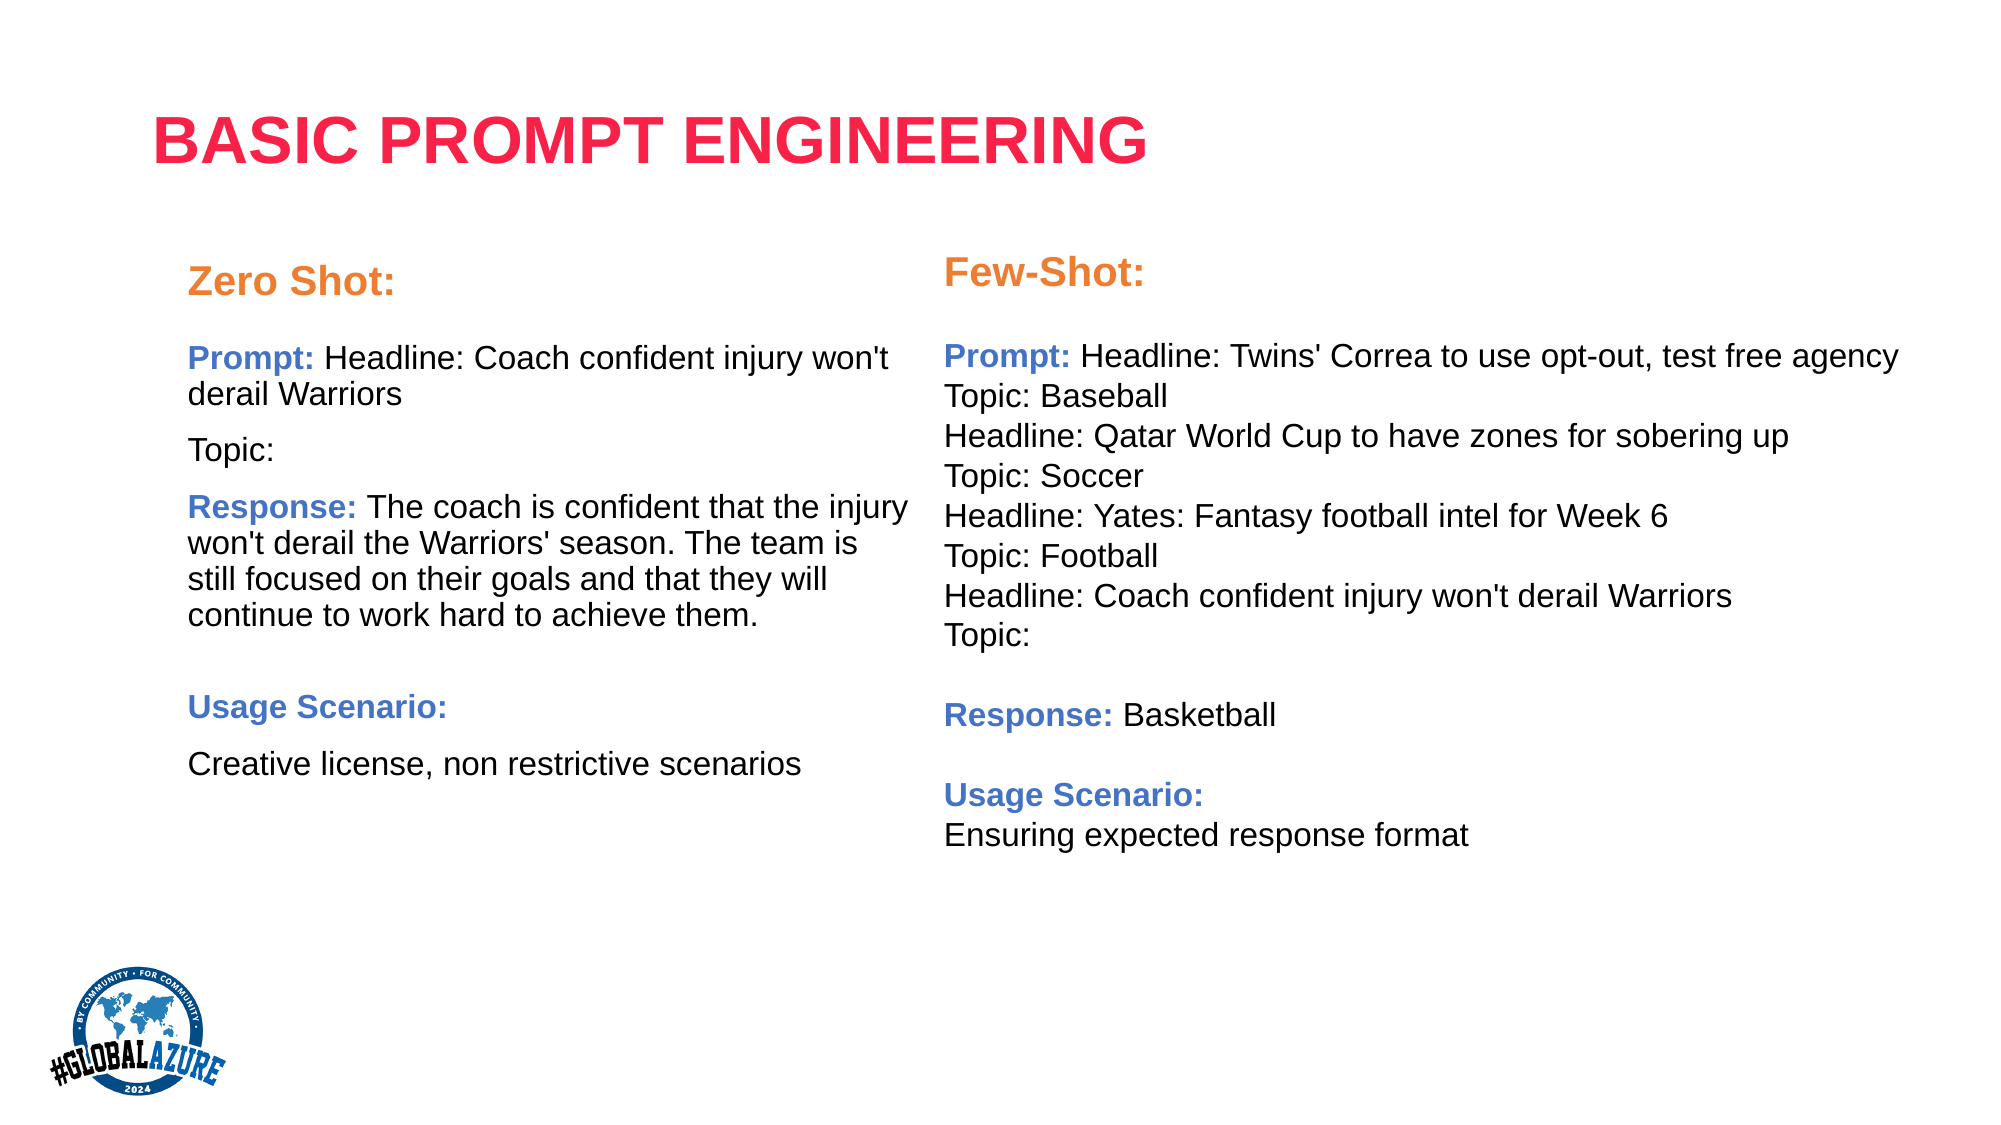

# Basic Prompt Engineering
Few-Shot:

Prompt: Headline: Twins' Correa to use opt-out, test free agency
Topic: Baseball
Headline: Qatar World Cup to have zones for sobering up
Topic: Soccer
Headline: Yates: Fantasy football intel for Week 6
Topic: Football
Headline: Coach confident injury won't derail Warriors
Topic:

Response: Basketball

Usage Scenario:
Ensuring expected response format
Zero Shot:
Prompt: Headline: Coach confident injury won't derail Warriors
Topic:
Response: The coach is confident that the injury won't derail the Warriors' season. The team is still focused on their goals and that they will continue to work hard to achieve them.
Usage Scenario:
Creative license, non restrictive scenarios